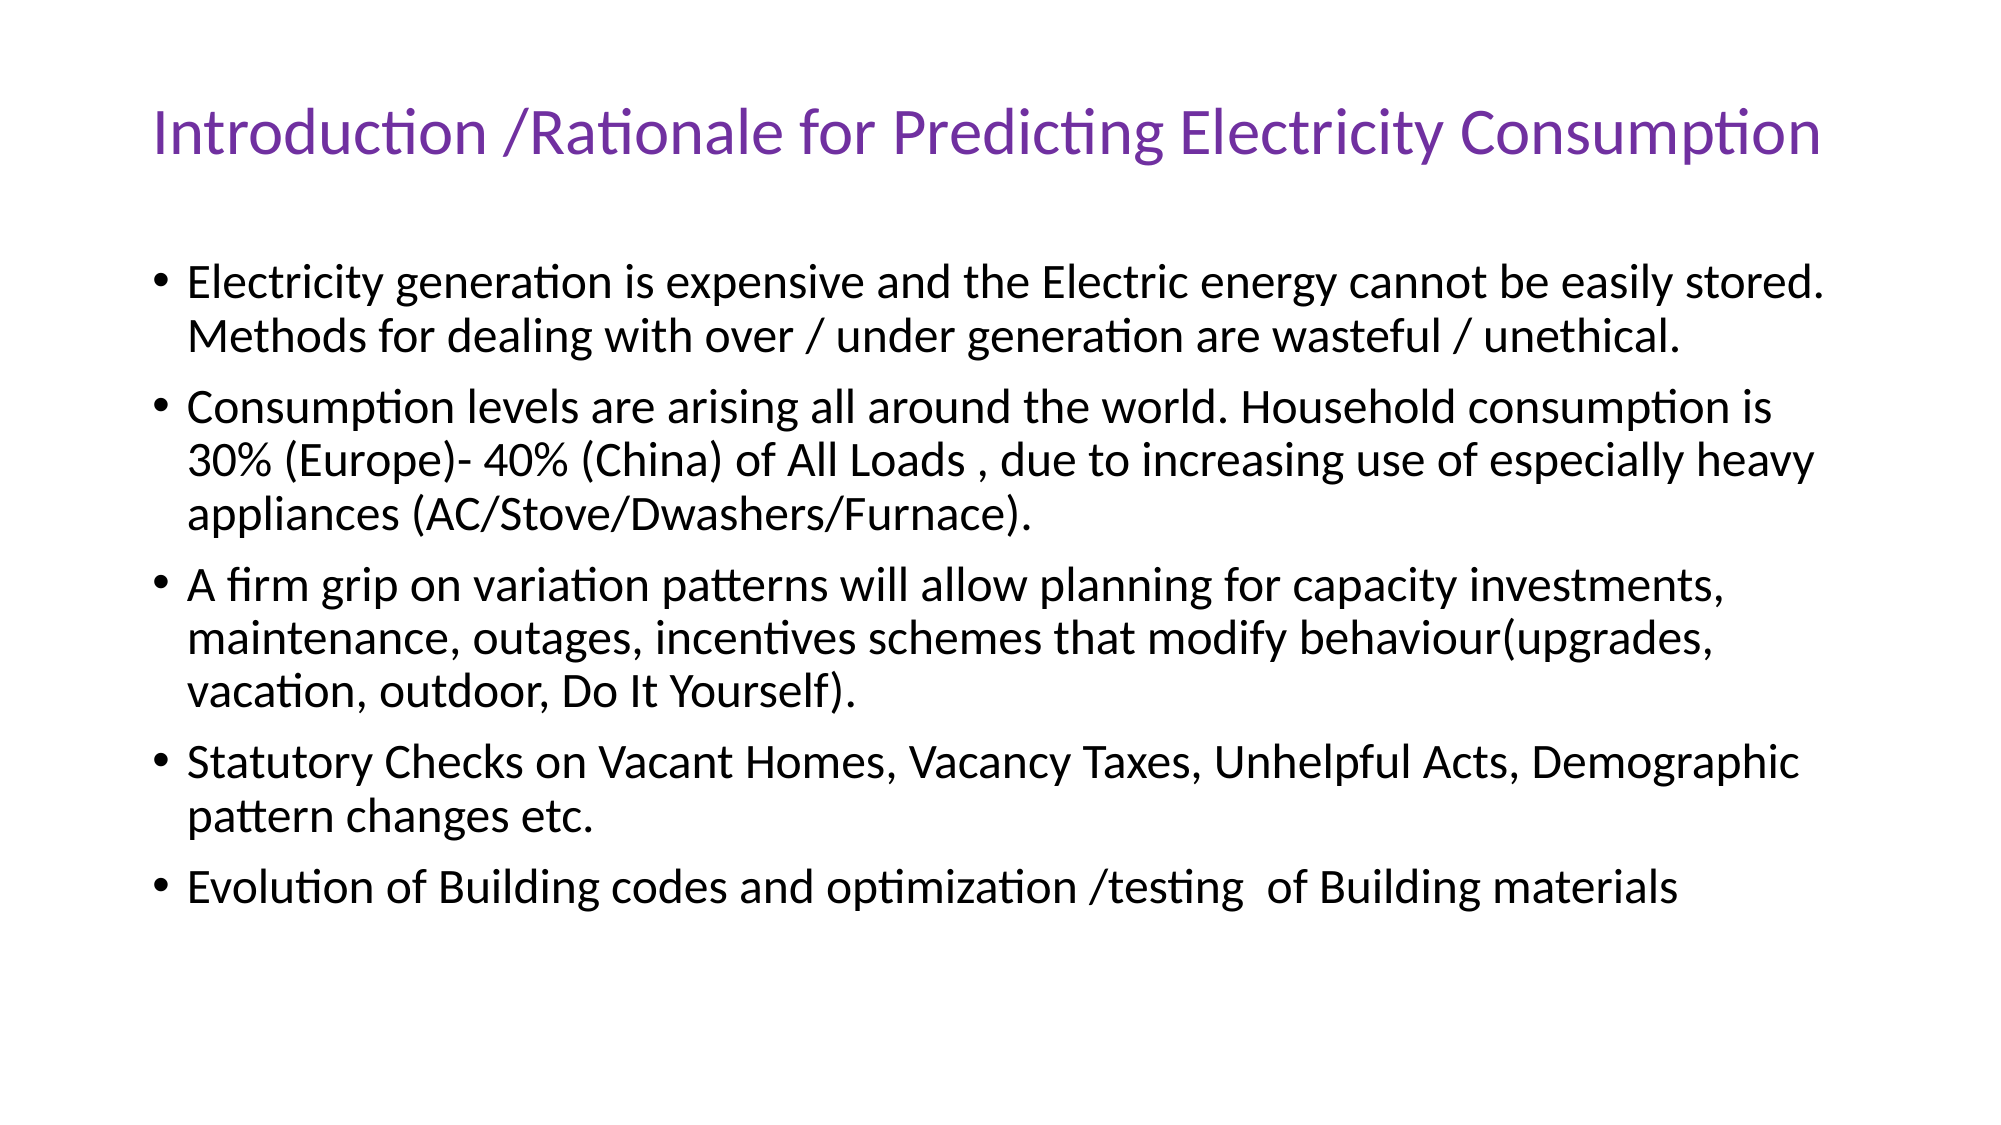

# Introduction /Rationale for Predicting Electricity Consumption
Electricity generation is expensive and the Electric energy cannot be easily stored. Methods for dealing with over / under generation are wasteful / unethical.
Consumption levels are arising all around the world. Household consumption is 30% (Europe)- 40% (China) of All Loads , due to increasing use of especially heavy appliances (AC/Stove/Dwashers/Furnace).
A firm grip on variation patterns will allow planning for capacity investments, maintenance, outages, incentives schemes that modify behaviour(upgrades, vacation, outdoor, Do It Yourself).
Statutory Checks on Vacant Homes, Vacancy Taxes, Unhelpful Acts, Demographic pattern changes etc.
Evolution of Building codes and optimization /testing  of Building materials